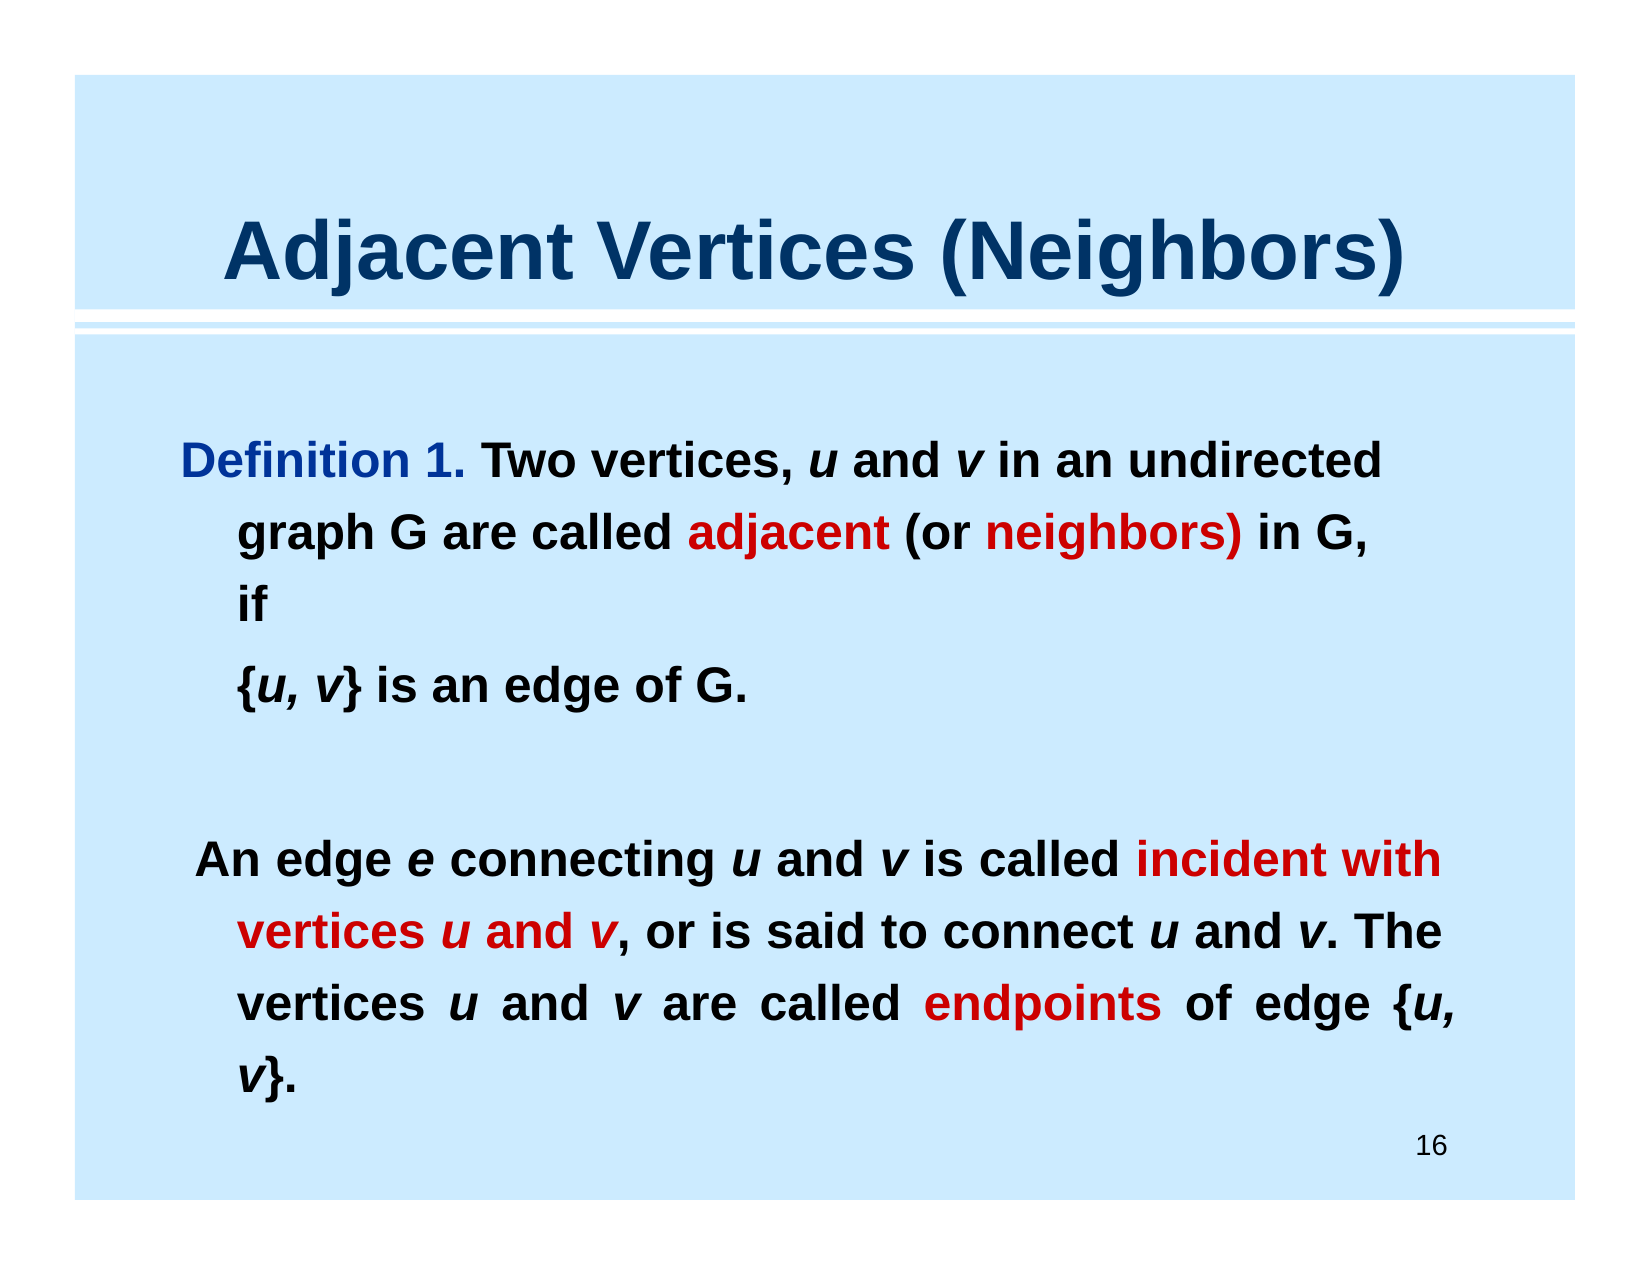

# Adjacent Vertices (Neighbors)
Definition 1. Two vertices, u and v in an undirected  graph G are called adjacent (or neighbors) in G, if
{u, v} is an edge of G.

An edge e connecting u and v is called incident with  vertices u and v, or is said to connect u and v. The  vertices u and v are called endpoints of edge {u, v}.
16